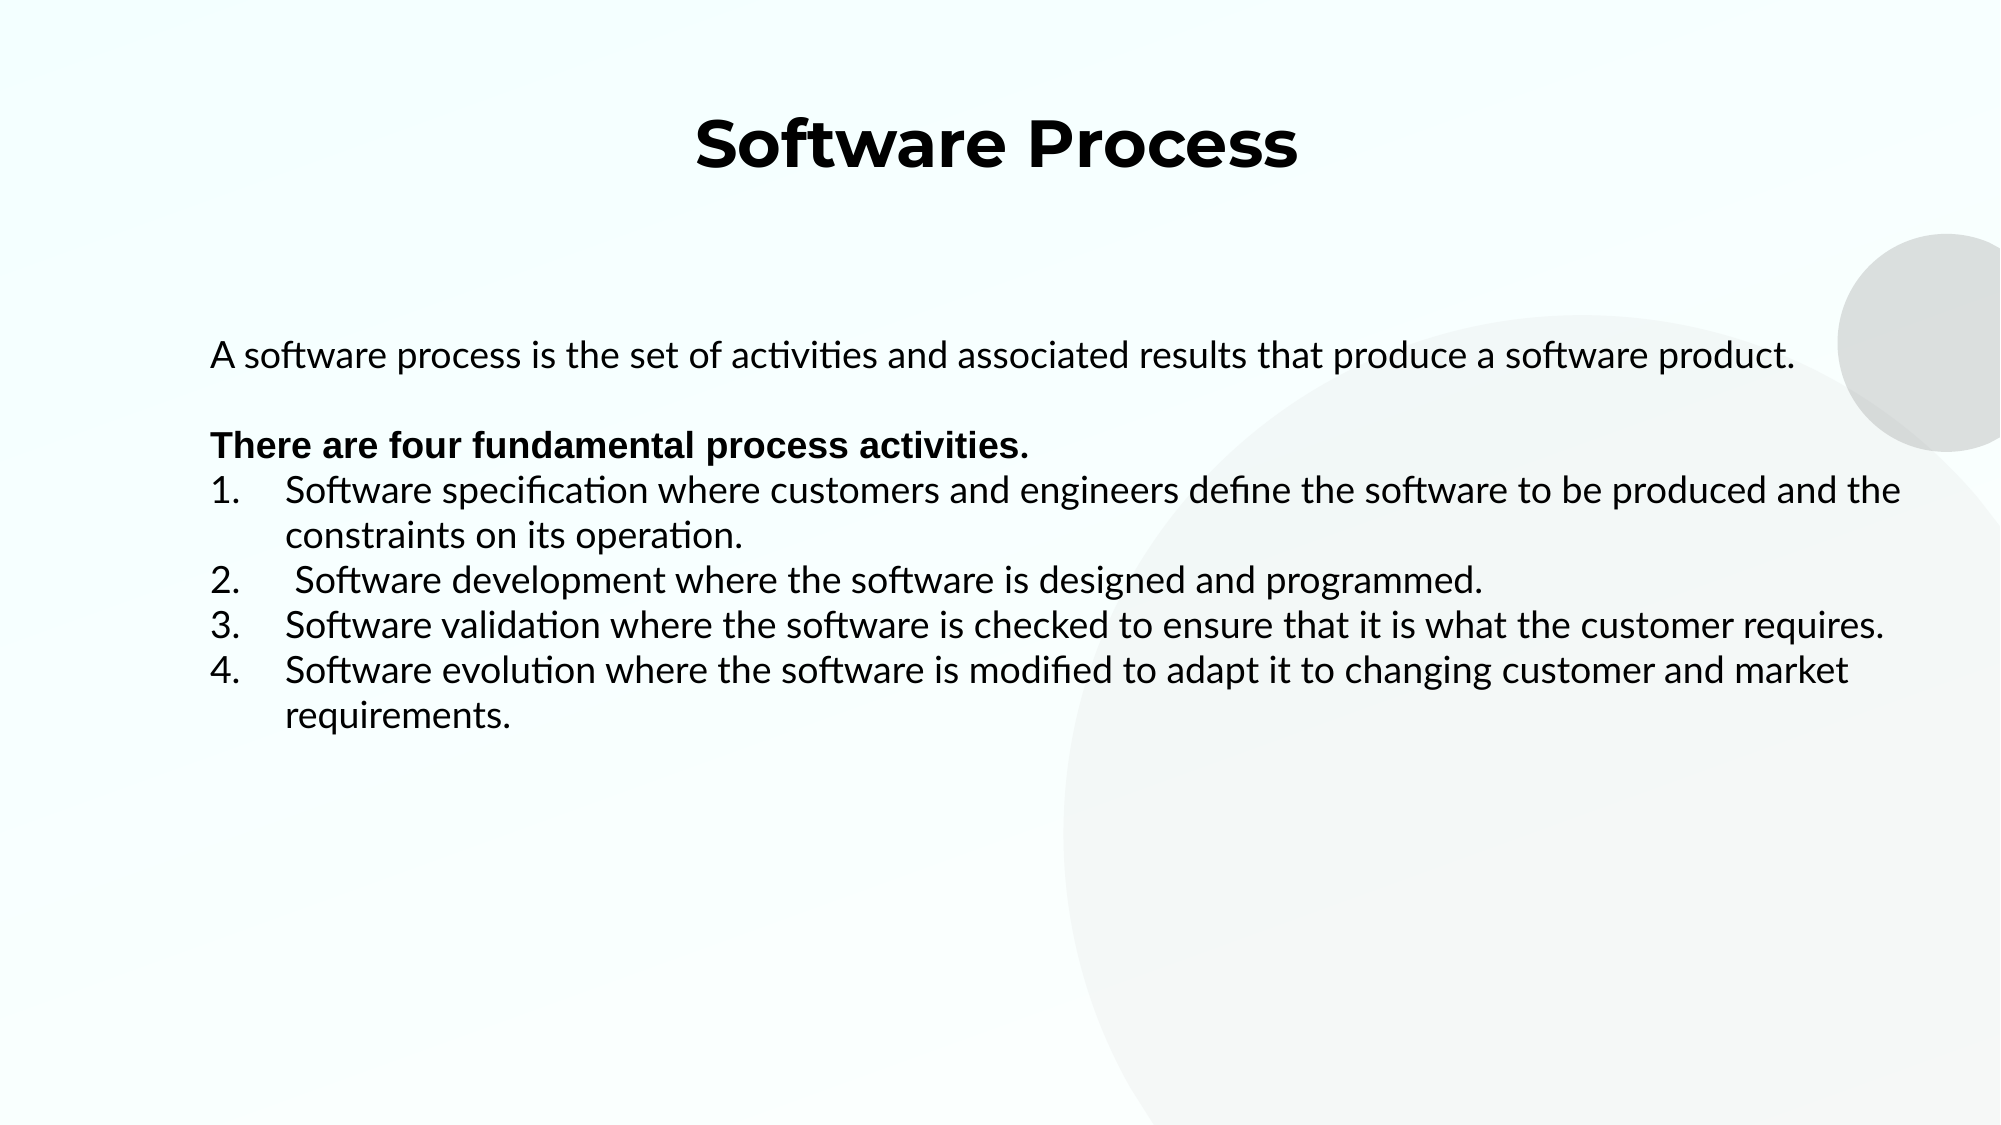

# Software Process
A software process is the set of activities and associated results that produce a software product.

There are four fundamental process activities.
Software specification where customers and engineers define the software to be produced and the constraints on its operation.
 Software development where the software is designed and programmed.
Software validation where the software is checked to ensure that it is what the customer requires.
Software evolution where the software is modified to adapt it to changing customer and market requirements.